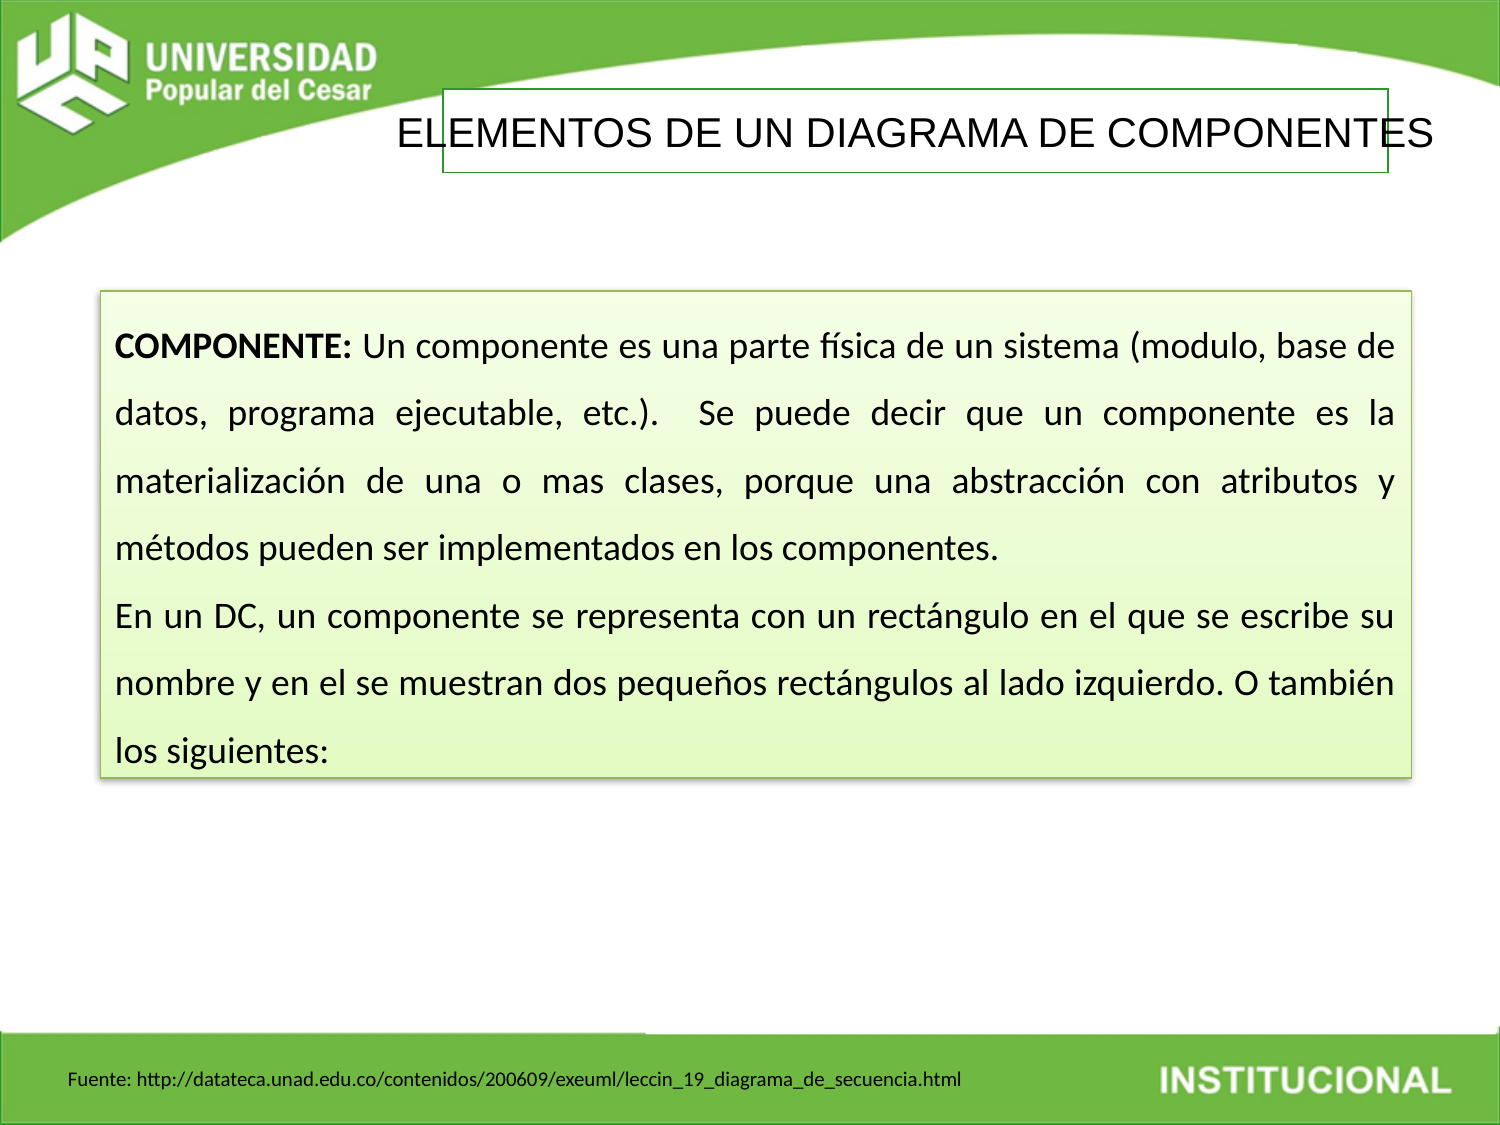

ELEMENTOS DE UN DIAGRAMA DE COMPONENTES
COMPONENTE: Un componente es una parte física de un sistema (modulo, base de datos, programa ejecutable, etc.).  Se puede decir que un componente es la materialización de una o mas clases, porque una abstracción con atributos y métodos pueden ser implementados en los componentes.
En un DC, un componente se representa con un rectángulo en el que se escribe su nombre y en el se muestran dos pequeños rectángulos al lado izquierdo. O también los siguientes:
Fuente: http://datateca.unad.edu.co/contenidos/200609/exeuml/leccin_19_diagrama_de_secuencia.html